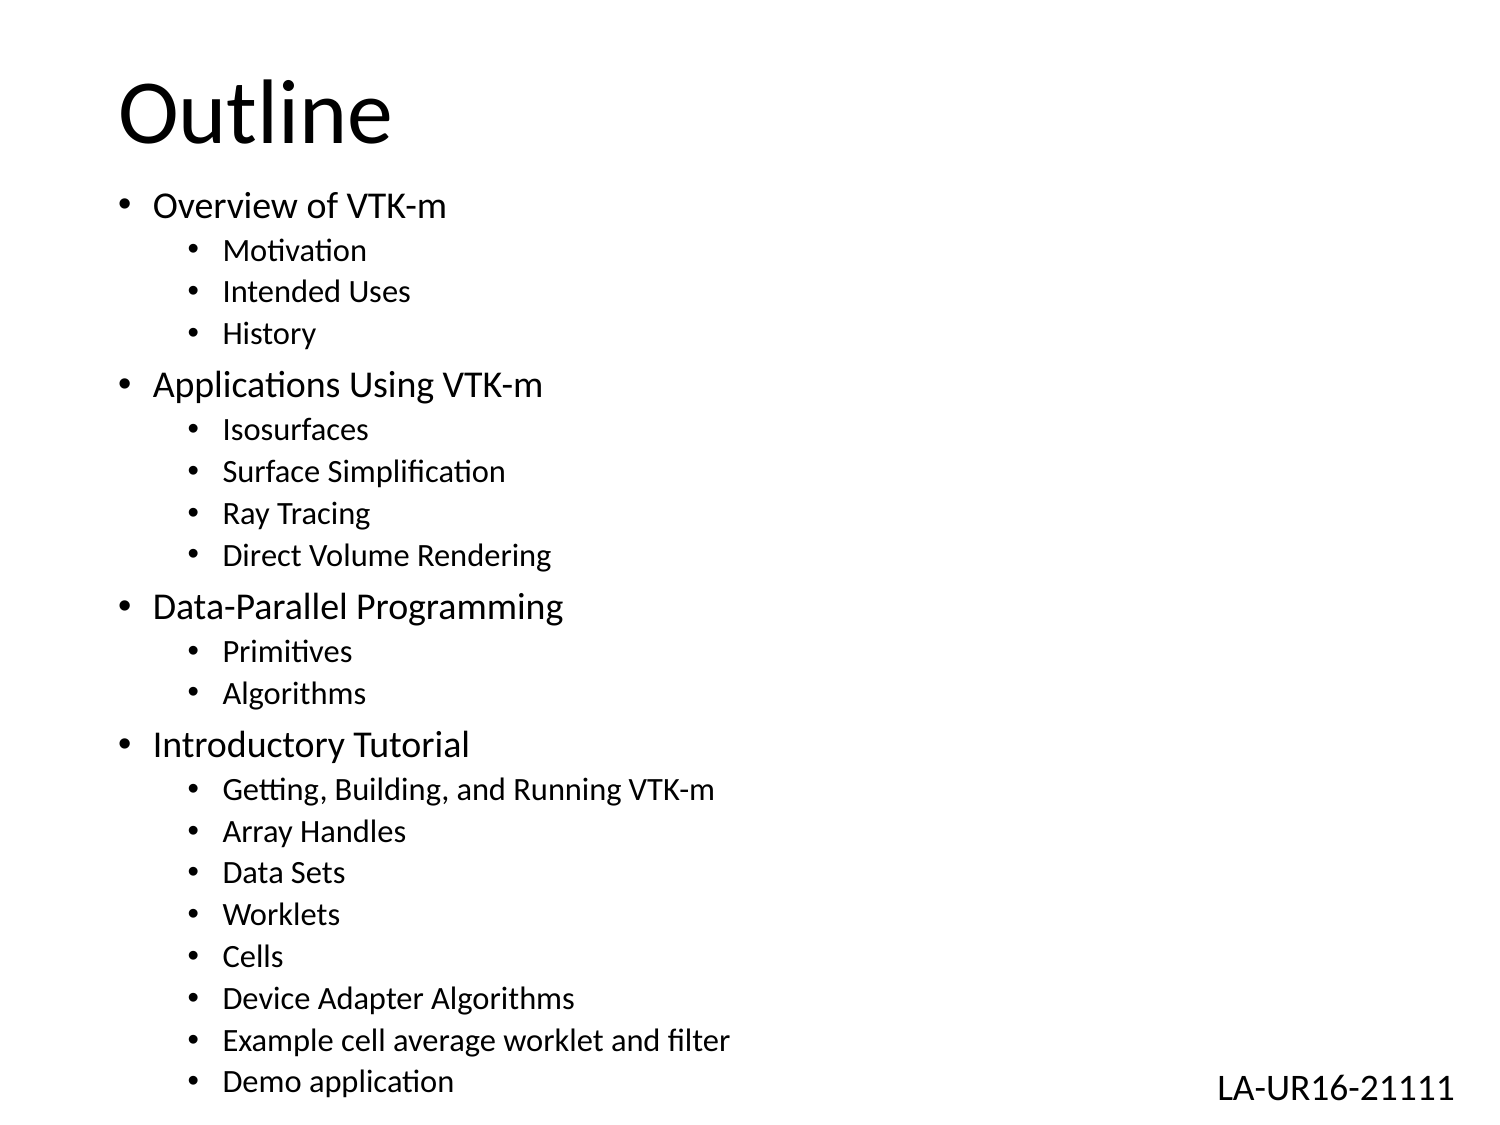

# Outline
Overview of VTK-m
Motivation
Intended Uses
History
Applications Using VTK-m
Isosurfaces
Surface Simplification
Ray Tracing
Direct Volume Rendering
Data-Parallel Programming
Primitives
Algorithms
Introductory Tutorial
Getting, Building, and Running VTK-m
Array Handles
Data Sets
Worklets
Cells
Device Adapter Algorithms
Example cell average worklet and filter
Demo application

LA-UR16-21111